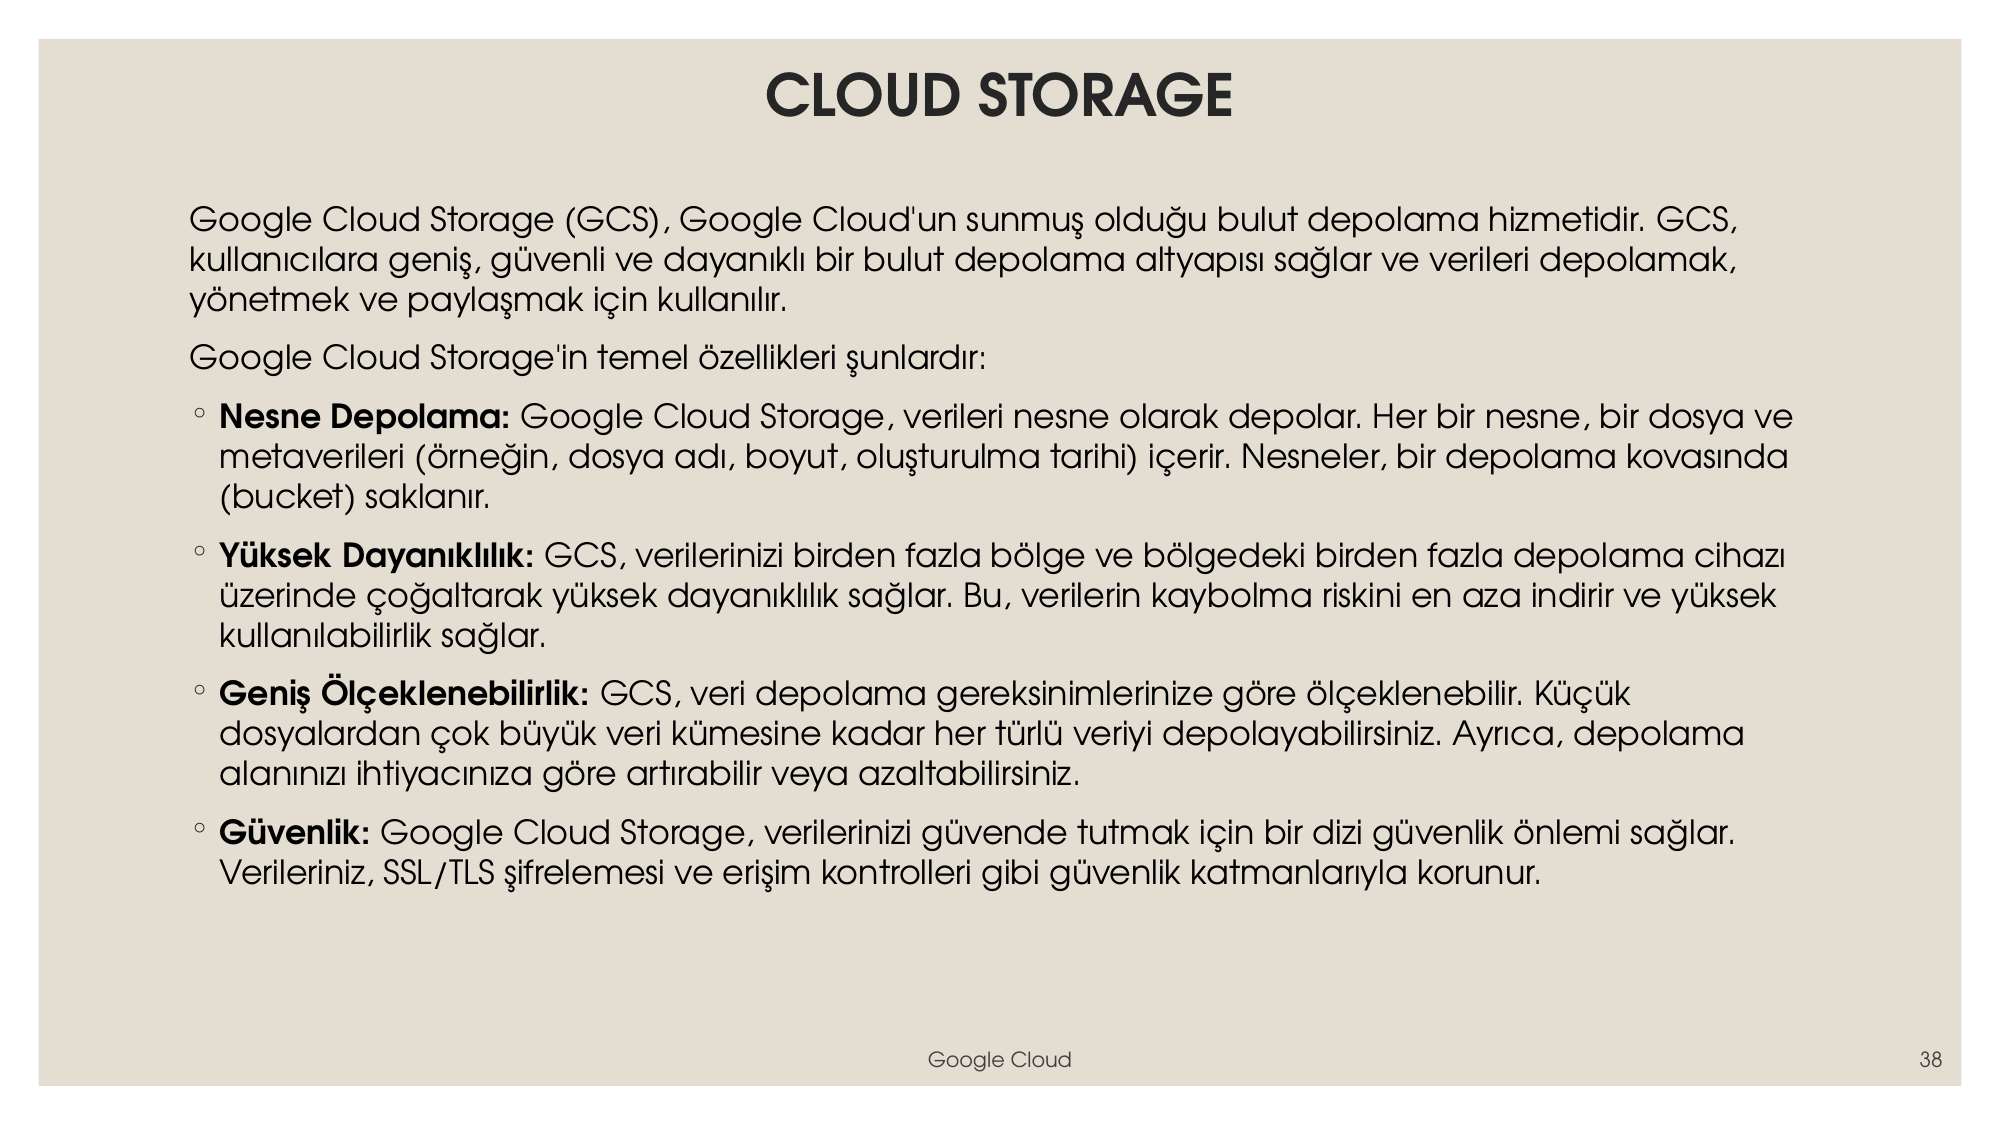

# CLOUD STORAGE
Google Cloud Storage (GCS), Google Cloud'un sunmuş olduğu bulut depolama hizmetidir. GCS, kullanıcılara geniş, güvenli ve dayanıklı bir bulut depolama altyapısı sağlar ve verileri depolamak, yönetmek ve paylaşmak için kullanılır.
Google Cloud Storage'in temel özellikleri şunlardır:
Nesne Depolama: Google Cloud Storage, verileri nesne olarak depolar. Her bir nesne, bir dosya ve metaverileri (örneğin, dosya adı, boyut, oluşturulma tarihi) içerir. Nesneler, bir depolama kovasında (bucket) saklanır.
Yüksek Dayanıklılık: GCS, verilerinizi birden fazla bölge ve bölgedeki birden fazla depolama cihazı üzerinde çoğaltarak yüksek dayanıklılık sağlar. Bu, verilerin kaybolma riskini en aza indirir ve yüksek kullanılabilirlik sağlar.
Geniş Ölçeklenebilirlik: GCS, veri depolama gereksinimlerinize göre ölçeklenebilir. Küçük dosyalardan çok büyük veri kümesine kadar her türlü veriyi depolayabilirsiniz. Ayrıca, depolama alanınızı ihtiyacınıza göre artırabilir veya azaltabilirsiniz.
Güvenlik: Google Cloud Storage, verilerinizi güvende tutmak için bir dizi güvenlik önlemi sağlar. Verileriniz, SSL/TLS şifrelemesi ve erişim kontrolleri gibi güvenlik katmanlarıyla korunur.
Google Cloud
38